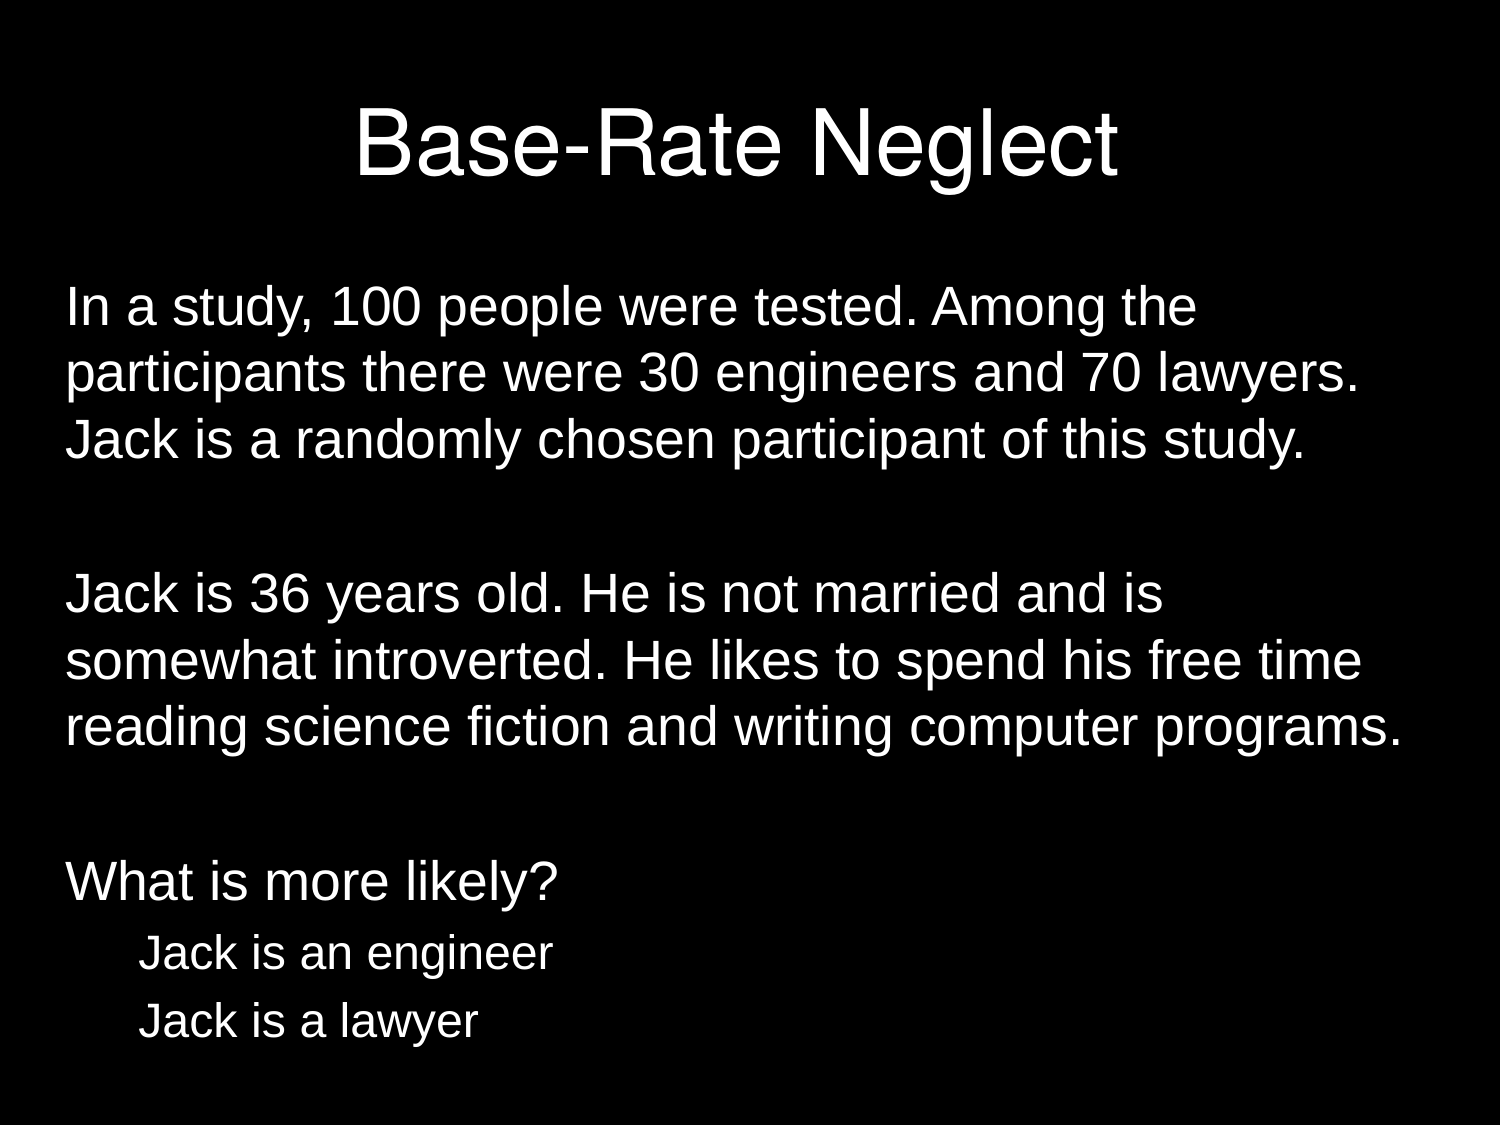

# Base-Rate Neglect
In a study, 100 people were tested. Among the participants there were 30 engineers and 70 lawyers. Jack is a randomly chosen participant of this study.

Jack is 36 years old. He is not married and is somewhat introverted. He likes to spend his free time reading science fiction and writing computer programs.

What is more likely?
Jack is an engineer
Jack is a lawyer
Kahneman & Tversky, 1973